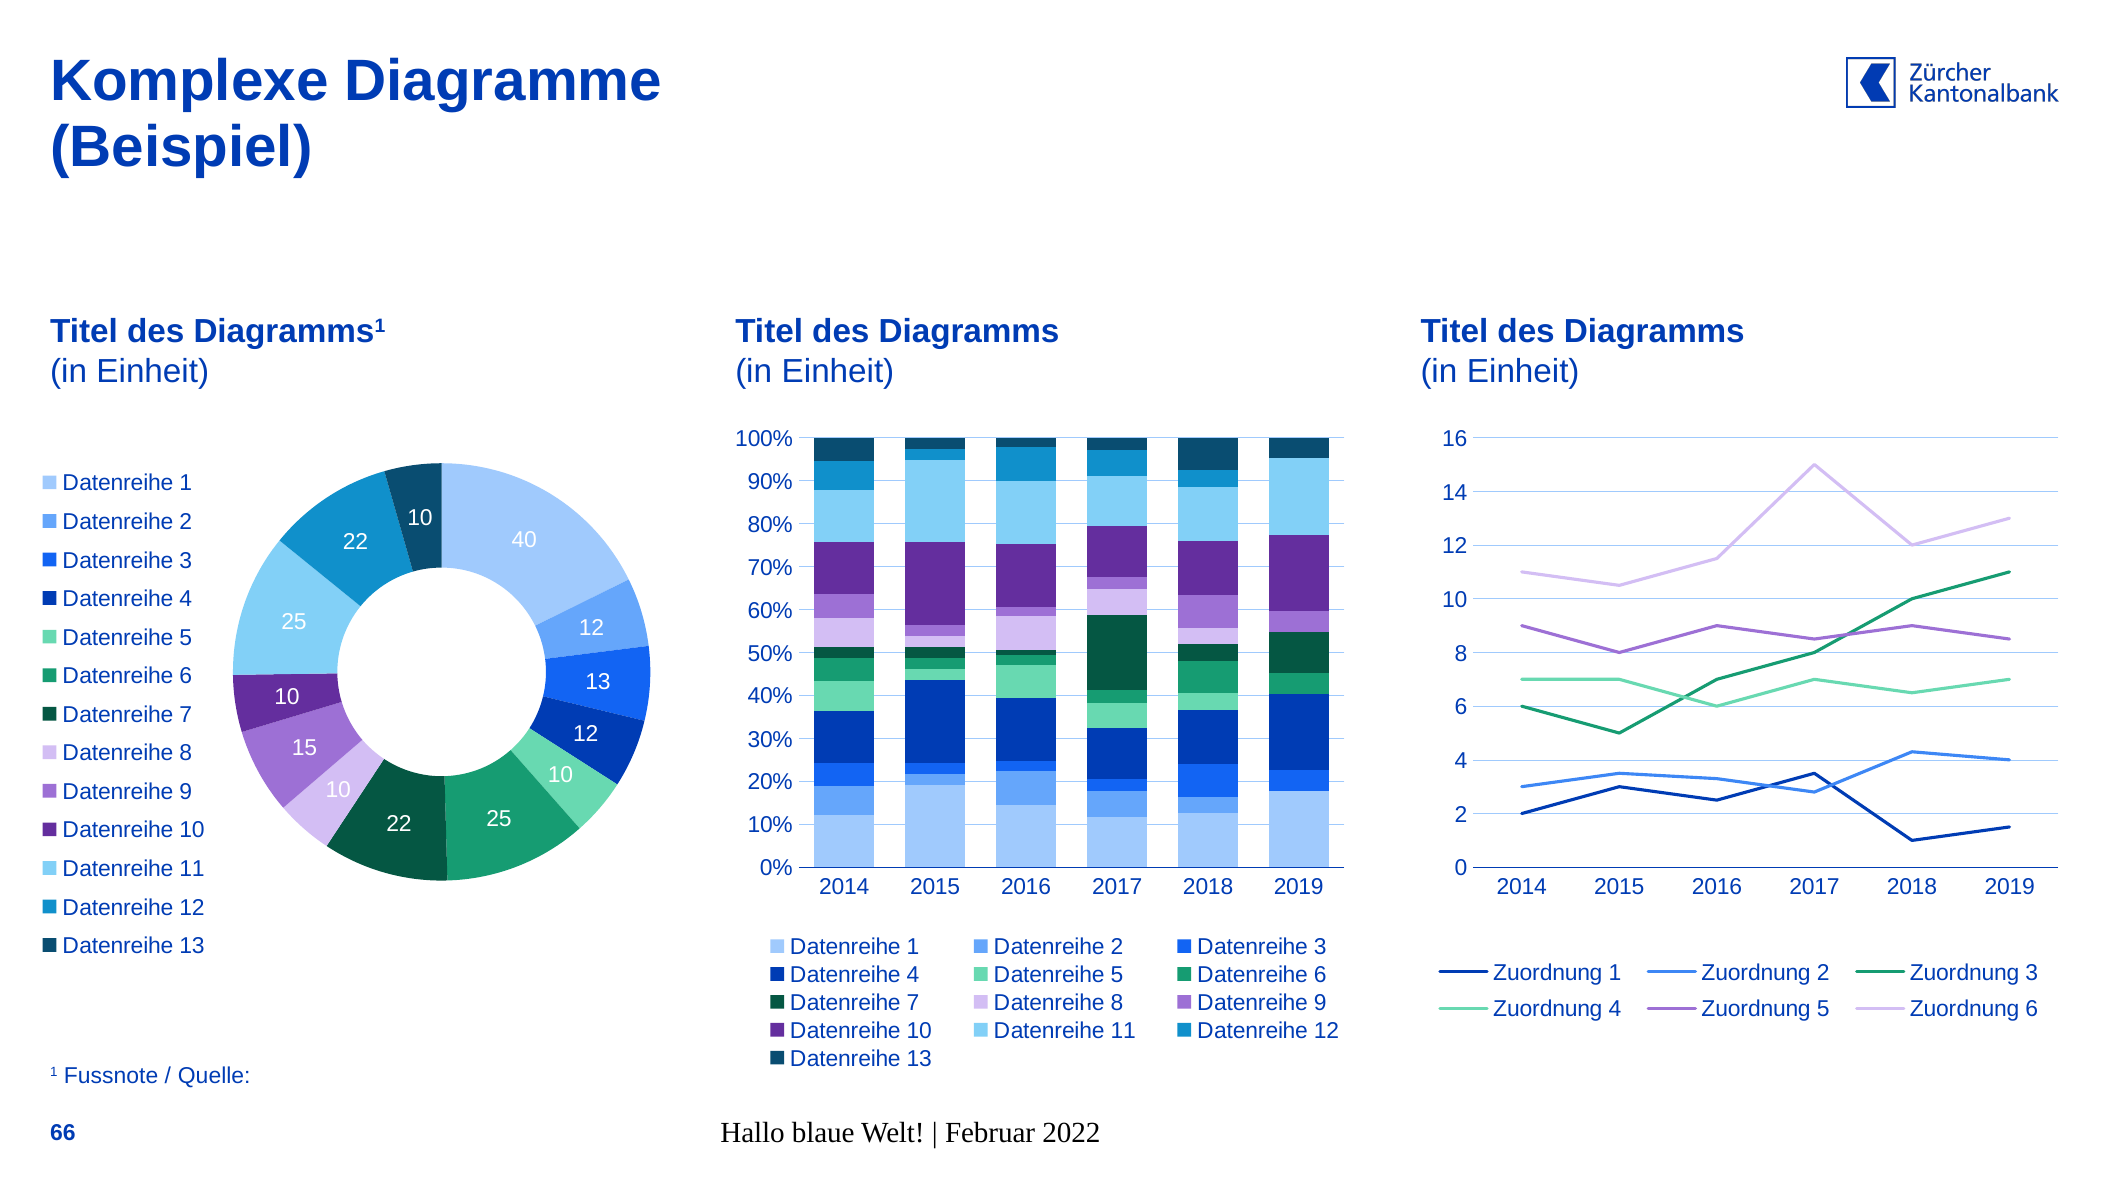

# Komplexe Diagramme (Beispiel)
Titel des Diagramms1
(in Einheit)
Titel des Diagramms
(in Einheit)
Titel des Diagramms
(in Einheit)

### Chart

| Category | Datenreihe 1 | Datenreihe 2 | Datenreihe 3 | Datenreihe 4 | Datenreihe 5 | Datenreihe 6 | Datenreihe 7 | Datenreihe 8 | Datenreihe 9 | Datenreihe 10 | Datenreihe 11 | Datenreihe 12 | Datenreihe 13 |
|---|---|---|---|---|---|---|---|---|---|---|---|---|---|
| 2014 | 9.0 | 5.0 | 4.0 | 9.0 | 5.0 | 4.0 | 2.0 | 5.0 | 4.0 | 9.0 | 9.0 | 5.0 | 4.0 |
| 2015 | 15.0 | 2.0 | 2.0 | 15.0 | 2.0 | 2.0 | 2.0 | 2.0 | 2.0 | 15.0 | 15.0 | 2.0 | 2.0 |
| 2016 | 13.0 | 7.0 | 2.0 | 13.0 | 7.0 | 2.0 | 1.0 | 7.0 | 2.0 | 13.0 | 13.0 | 7.0 | 2.0 |
| 2017 | 4.0 | 2.0 | 1.0 | 4.0 | 2.0 | 1.0 | 6.0 | 2.0 | 1.0 | 4.0 | 4.0 | 2.0 | 1.0 |
| 2018 | 10.0 | 3.0 | 6.0 | 10.0 | 3.0 | 6.0 | 3.0 | 3.0 | 6.0 | 10.0 | 10.0 | 3.0 | 6.0 |
| 2019 | 11.0 | 0.0 | 3.0 | 11.0 | 0.0 | 3.0 | 6.0 | 0.0 | 3.0 | 11.0 | 11.0 | 0.0 | 3.0 |

### Chart

| Category | Zuordnung 1 | Zuordnung 2 | Zuordnung 3 | Zuordnung 4 | Zuordnung 5 | Zuordnung 6 |
|---|---|---|---|---|---|---|
| 2014 | 2.0 | 3.0 | 6.0 | 7.0 | 9.0 | 11.0 |
| 2015 | 3.0 | 3.5 | 5.0 | 7.0 | 8.0 | 10.5 |
| 2016 | 2.5 | 3.3 | 7.0 | 6.0 | 9.0 | 11.5 |
| 2017 | 3.5 | 2.8 | 8.0 | 7.0 | 8.5 | 15.0 |
| 2018 | 1.0 | 4.3 | 10.0 | 6.5 | 9.0 | 12.0 |
| 2019 | 1.5 | 4.0 | 11.0 | 7.0 | 8.5 | 13.0 |

### Chart

| Category | Spalte1 |
|---|---|
| Datenreihe 1 | 40.0 |
| Datenreihe 2 | 12.0 |
| Datenreihe 3 | 13.0 |
| Datenreihe 4 | 12.0 |
| Datenreihe 5 | 10.0 |
| Datenreihe 6 | 25.0 |
| Datenreihe 7 | 22.0 |
| Datenreihe 8 | 10.0 |
| Datenreihe 9 | 15.0 |
| Datenreihe 10 | 10.0 |
| Datenreihe 11 | 25.0 |
| Datenreihe 12 | 22.0 |
| Datenreihe 13 | 10.0 |
1 Fussnote / Quelle:
66
Hallo blaue Welt! | Februar 2022